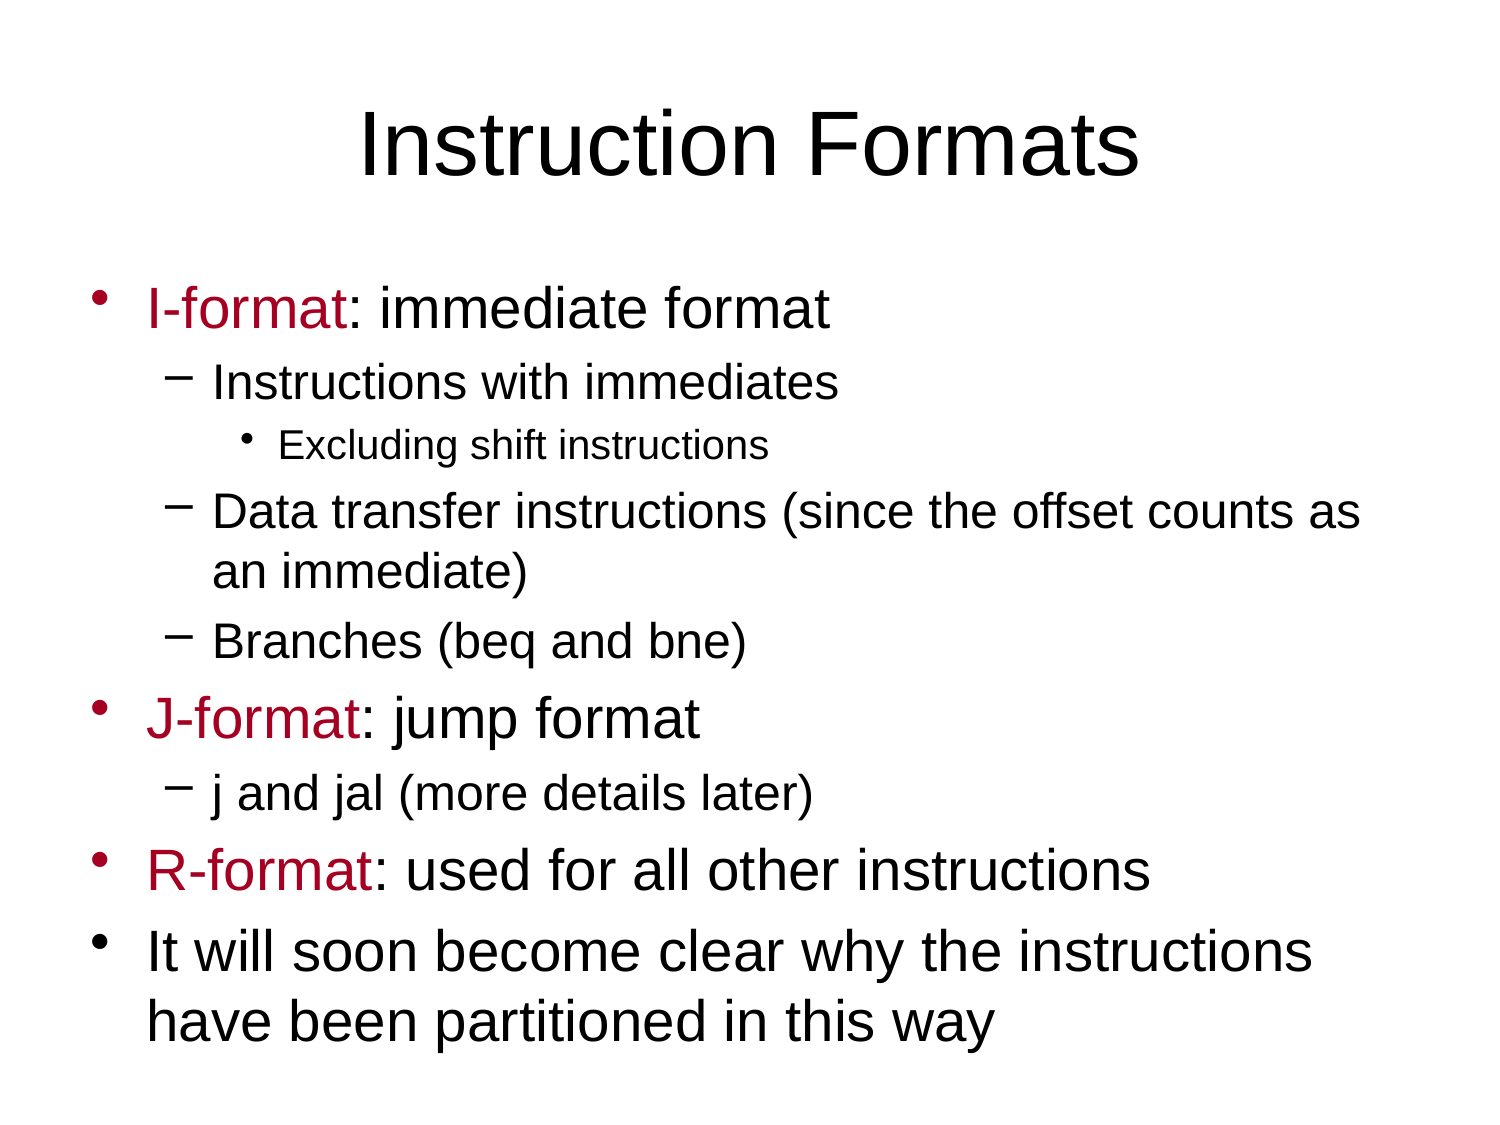

# Instruction Formats
I-format: immediate format
Instructions with immediates
Excluding shift instructions
Data transfer instructions (since the offset counts as an immediate)
Branches (beq and bne)
J-format: jump format
j and jal (more details later)
R-format: used for all other instructions
It will soon become clear why the instructions have been partitioned in this way